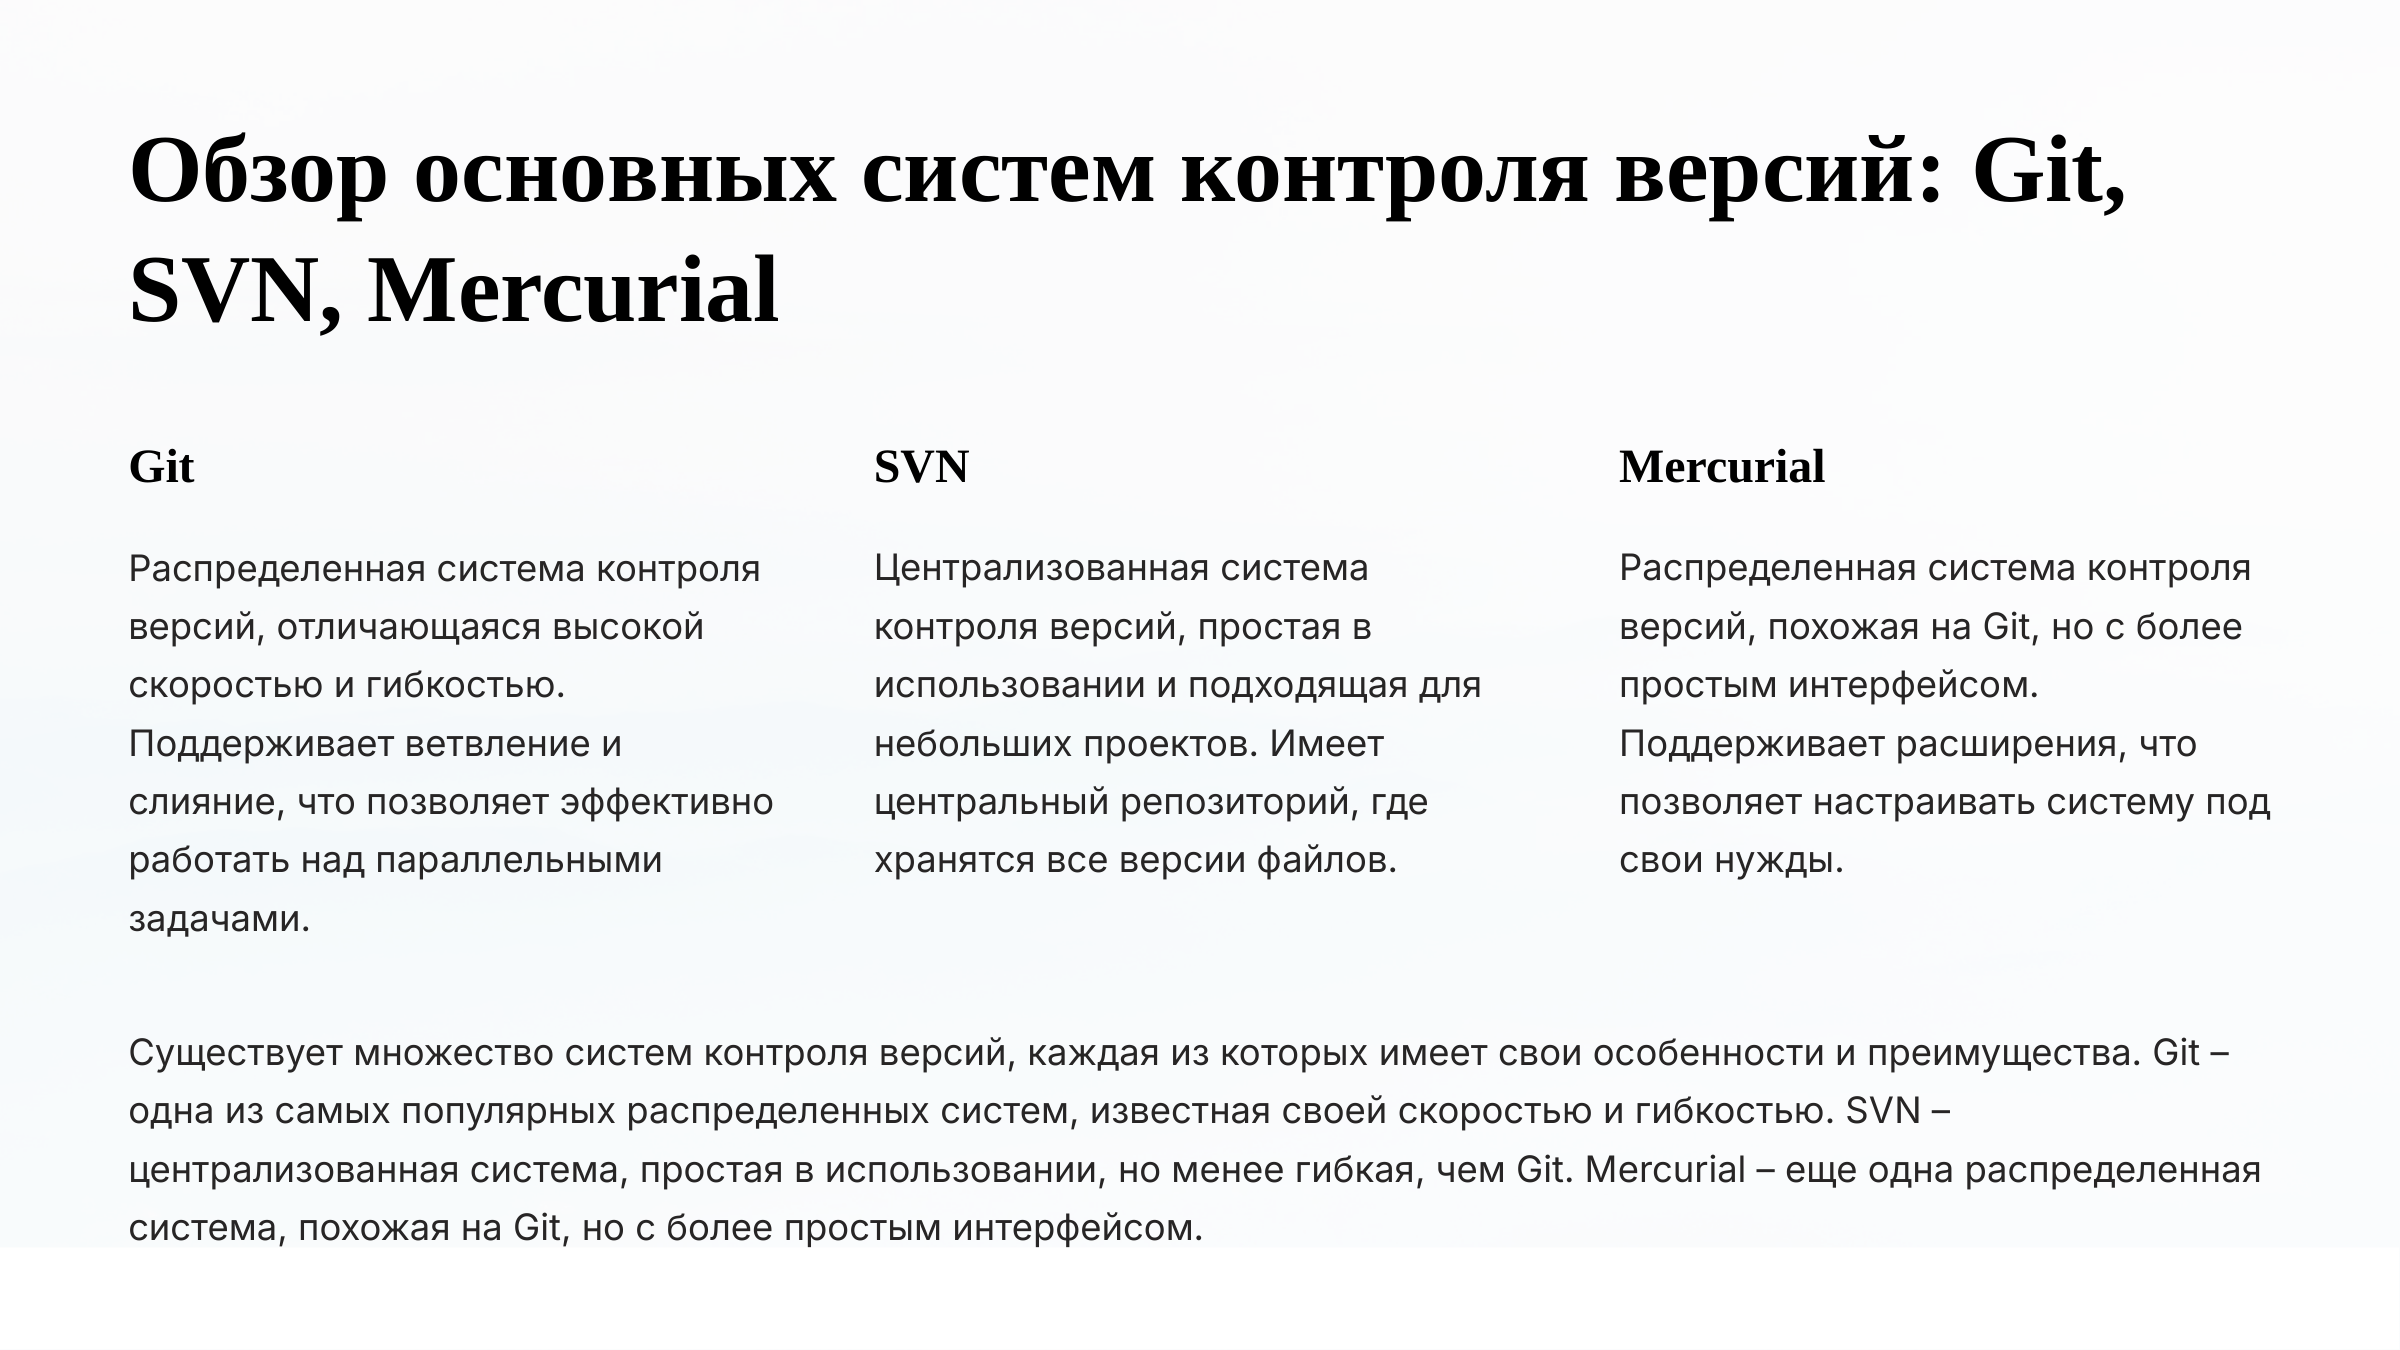

Обзор основных систем контроля версий: Git, SVN, Mercurial
Git
SVN
Mercurial
Распределенная система контроля версий, отличающаяся высокой скоростью и гибкостью. Поддерживает ветвление и слияние, что позволяет эффективно работать над параллельными задачами.
Централизованная система контроля версий, простая в использовании и подходящая для небольших проектов. Имеет центральный репозиторий, где хранятся все версии файлов.
Распределенная система контроля версий, похожая на Git, но с более простым интерфейсом. Поддерживает расширения, что позволяет настраивать систему под свои нужды.
Существует множество систем контроля версий, каждая из которых имеет свои особенности и преимущества. Git – одна из самых популярных распределенных систем, известная своей скоростью и гибкостью. SVN – централизованная система, простая в использовании, но менее гибкая, чем Git. Mercurial – еще одна распределенная система, похожая на Git, но с более простым интерфейсом.